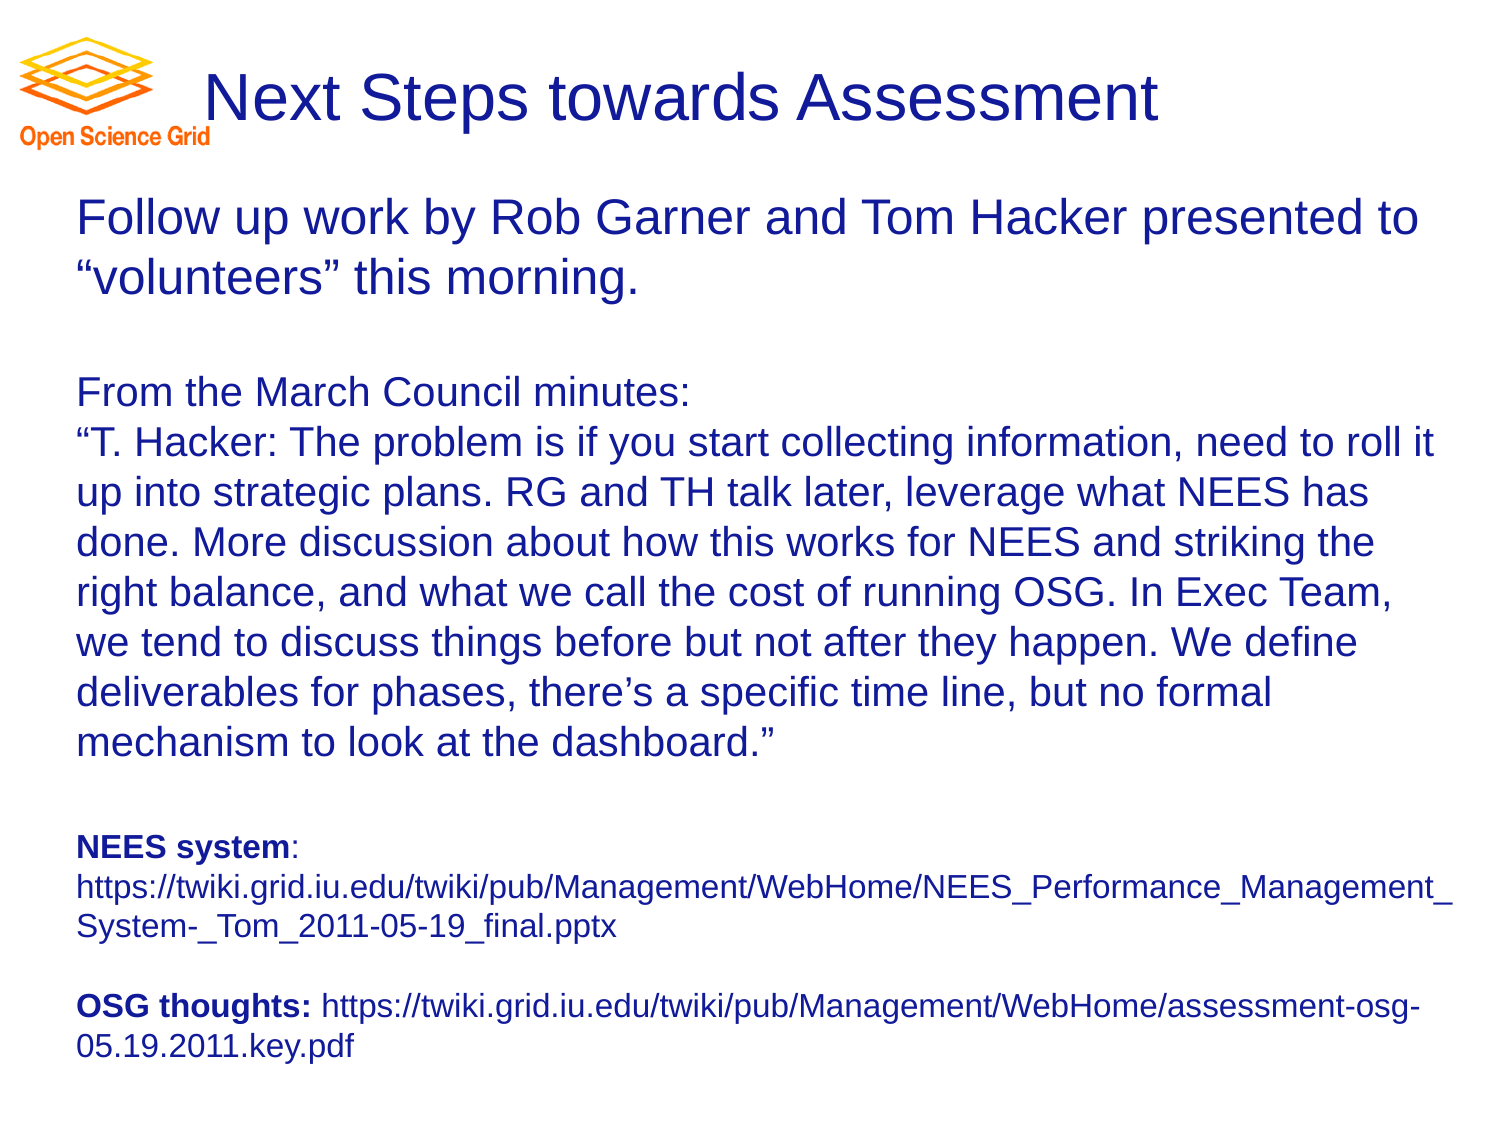

Next Steps towards Assessment
# Follow up work by Rob Garner and Tom Hacker presented to “volunteers” this morning. From the March Council minutes: “T. Hacker: The problem is if you start collecting information, need to roll it up into strategic plans. RG and TH talk later, leverage what NEES has done. More discussion about how this works for NEES and striking the right balance, and what we call the cost of running OSG. In Exec Team, we tend to discuss things before but not after they happen. We define deliverables for phases, there’s a specific time line, but no formal mechanism to look at the dashboard.” NEES system: https://twiki.grid.iu.edu/twiki/pub/Management/WebHome/NEES_Performance_Management_System-_Tom_2011-05-19_final.pptx OSG thoughts: https://twiki.grid.iu.edu/twiki/pub/Management/WebHome/assessment-osg-05.19.2011.key.pdf